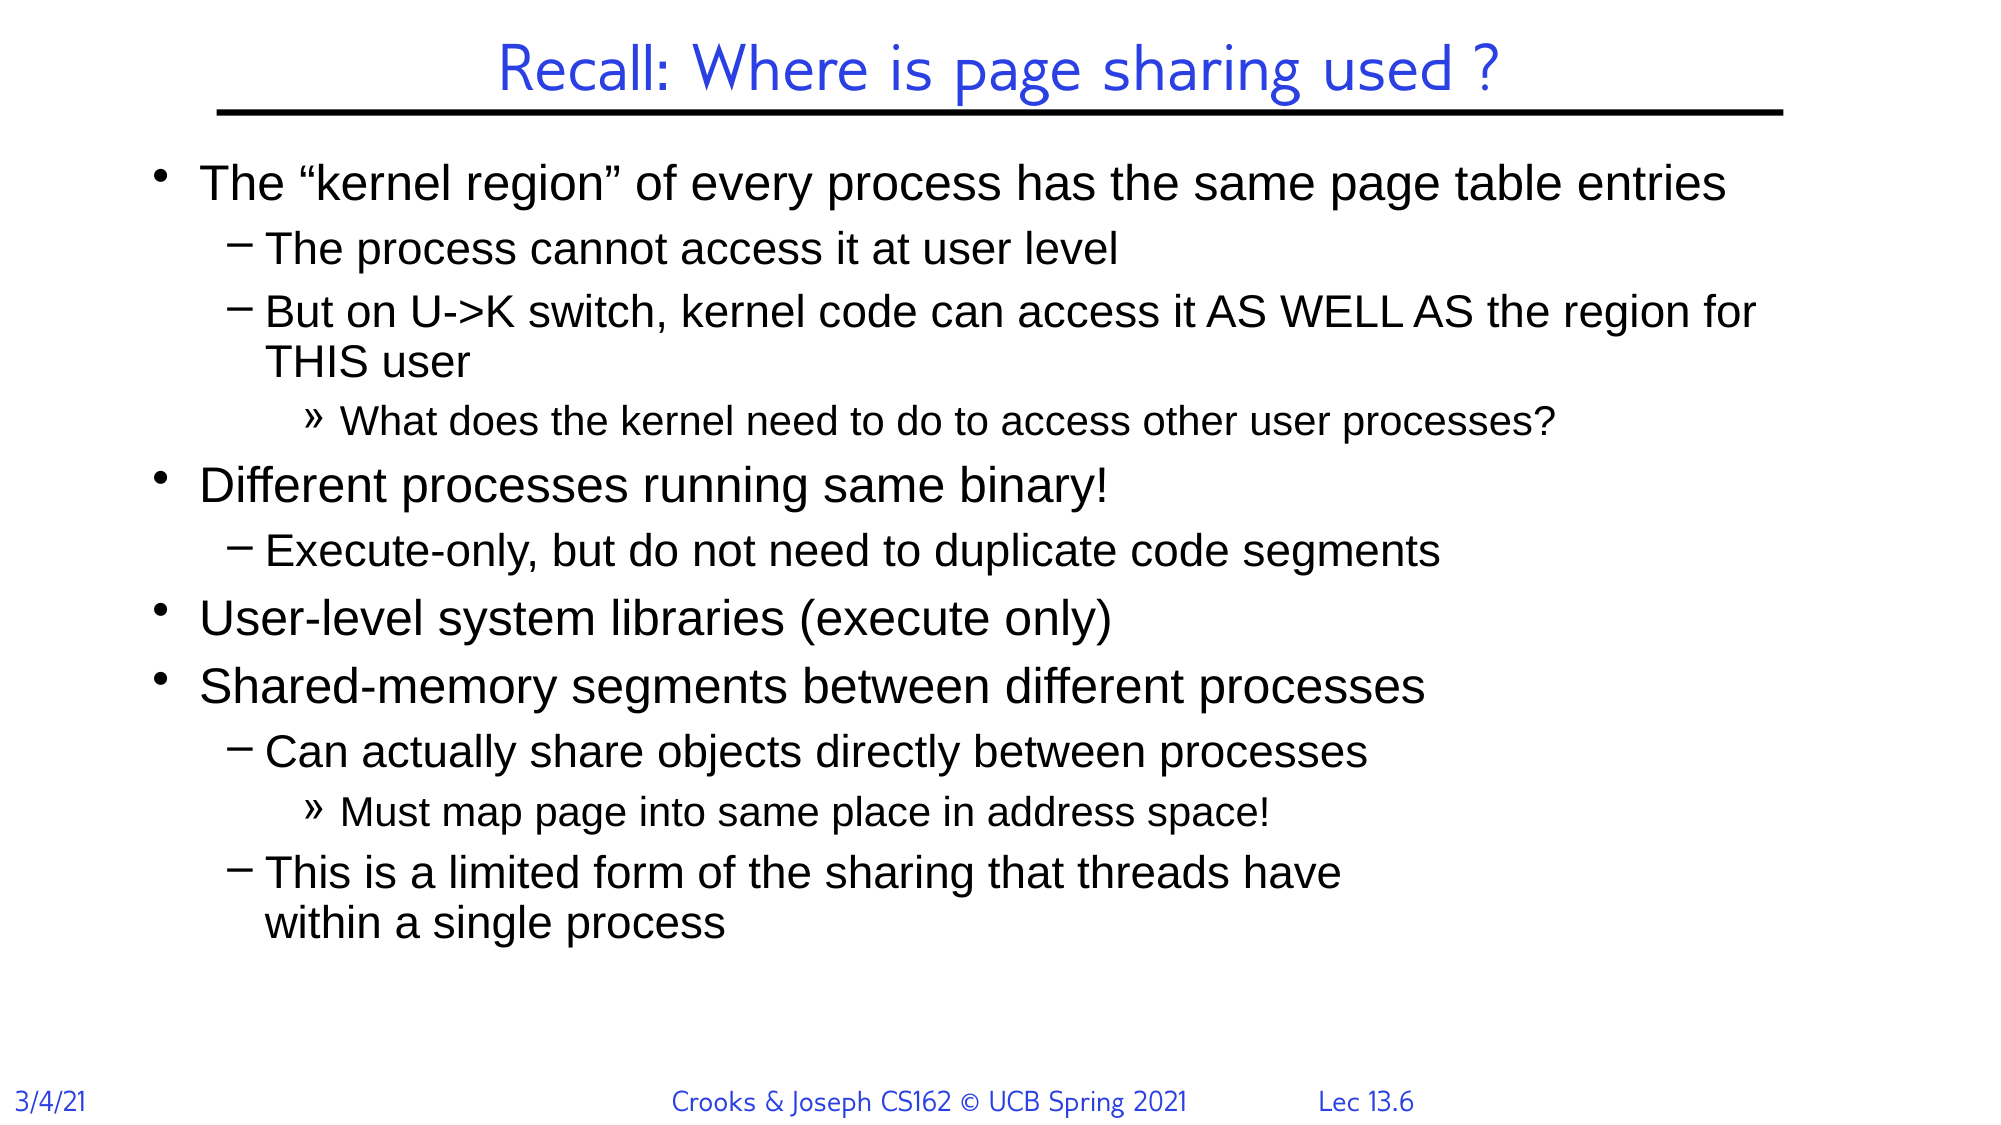

# Recall: Where is page sharing used ?
The “kernel region” of every process has the same page table entries
The process cannot access it at user level
But on U->K switch, kernel code can access it AS WELL AS the region for THIS user
What does the kernel need to do to access other user processes?
Different processes running same binary!
Execute-only, but do not need to duplicate code segments
User-level system libraries (execute only)
Shared-memory segments between different processes
Can actually share objects directly between processes
Must map page into same place in address space!
This is a limited form of the sharing that threads have
within a single process